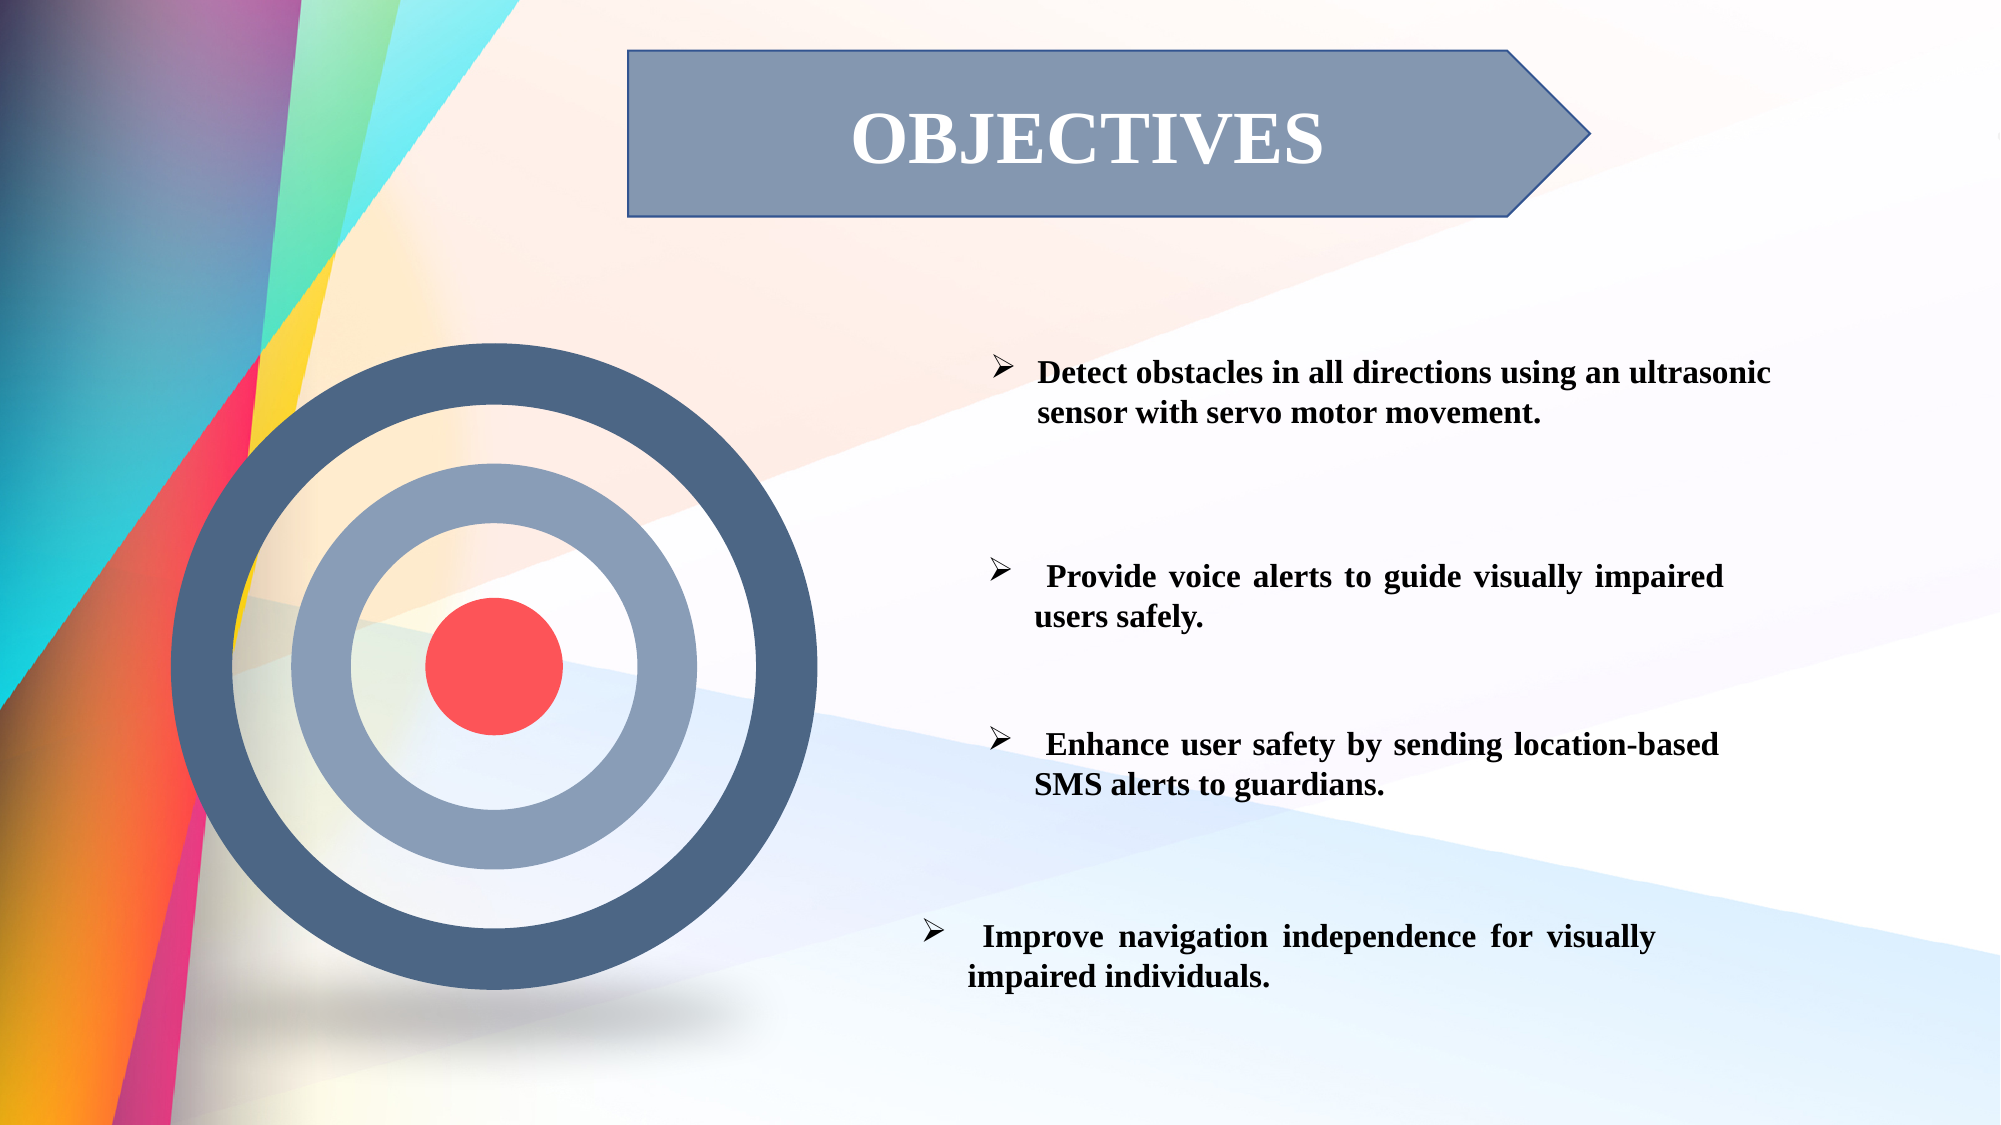

OBJECTIVES

Detect obstacles in all directions using an ultrasonic sensor with servo motor movement.
 Provide voice alerts to guide visually impaired users safely.

 Enhance user safety by sending location-based SMS alerts to guardians.

 Improve navigation independence for visually impaired individuals.